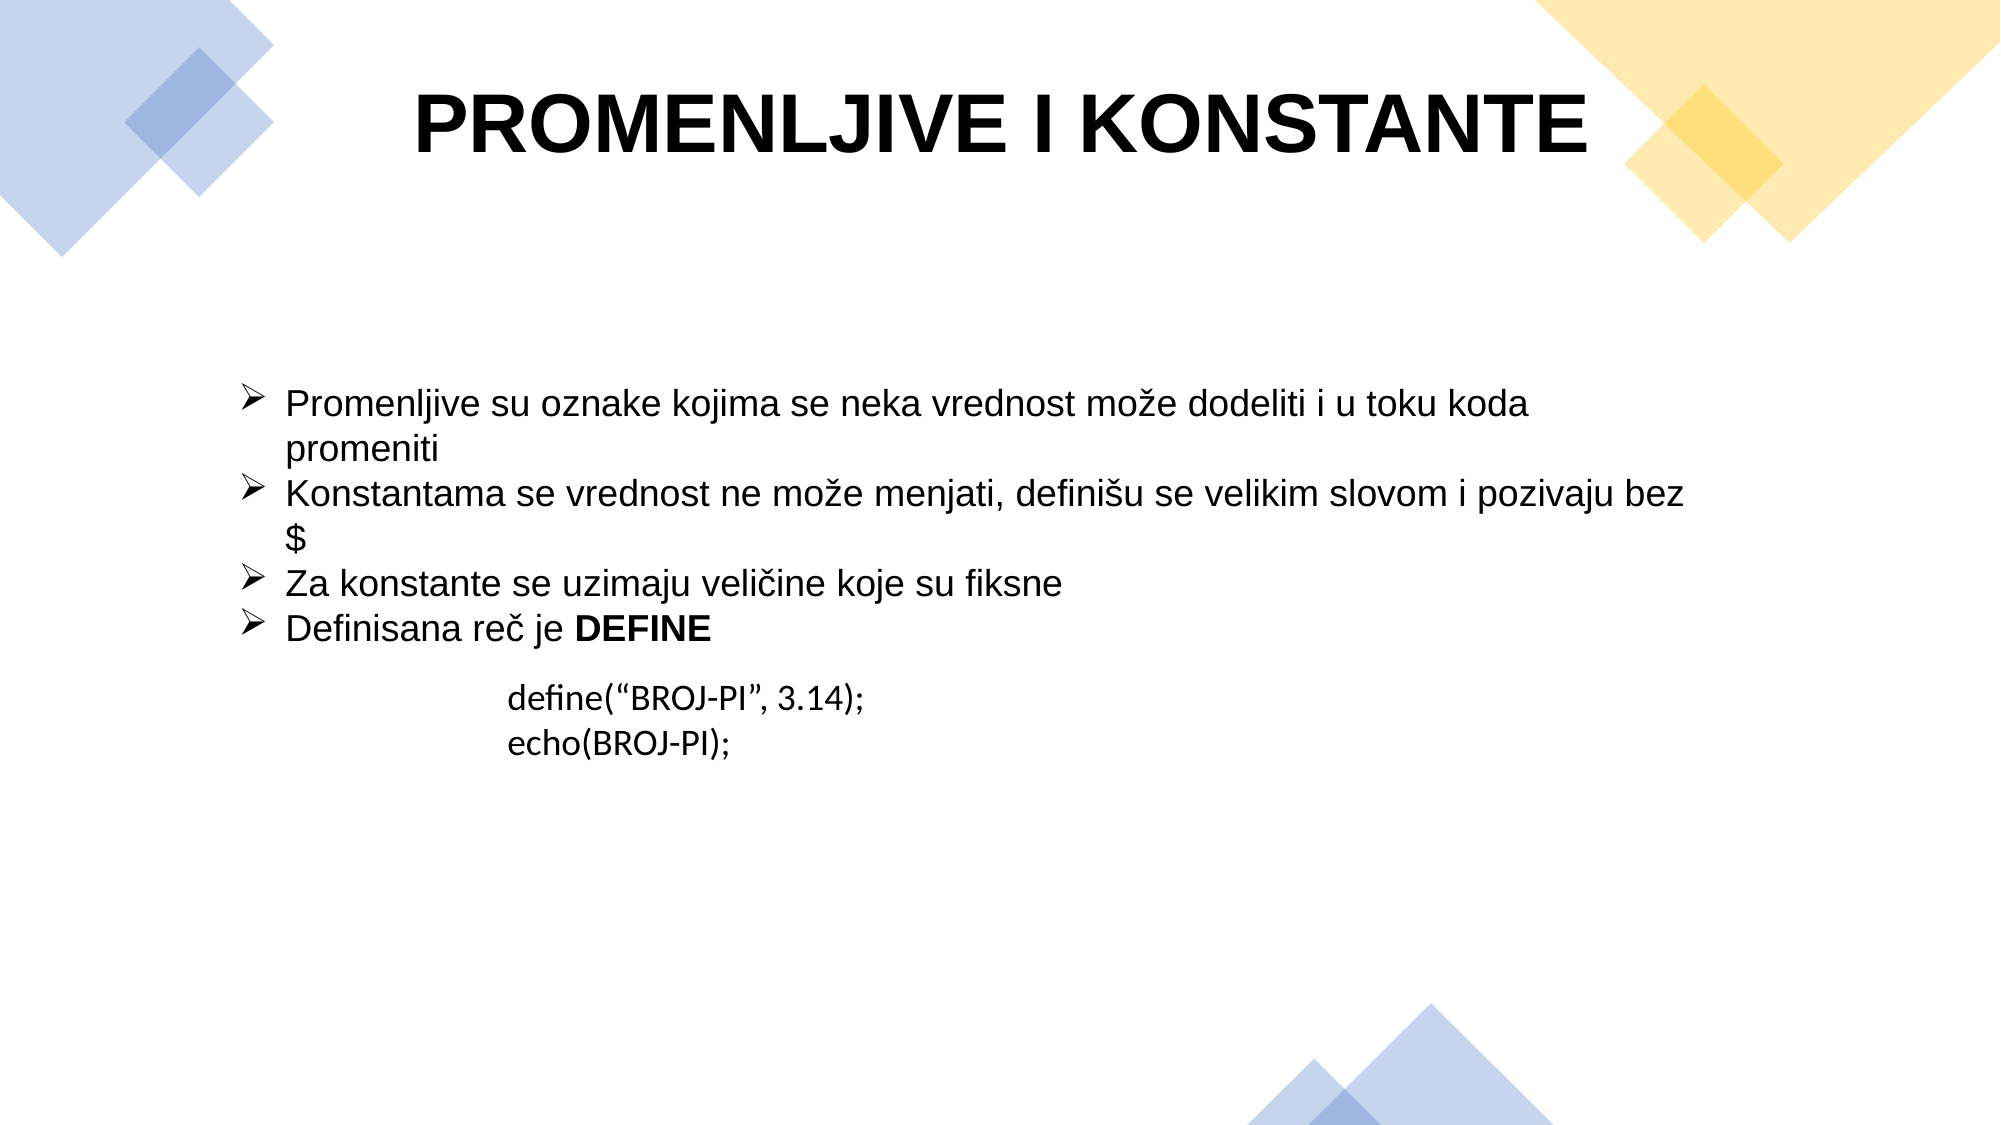

PROMENLJIVE I KONSTANTE

Promenljive su oznake kojima se neka vrednost može dodeliti i u toku koda promeniti
Konstantama se vrednost ne može menjati, definišu se velikim slovom i pozivaju bez $
Za konstante se uzimaju veličine koje su fiksne
Definisana reč je DEFINE

define(“BROJ-PI”, 3.14);
echo(BROJ-PI);

18